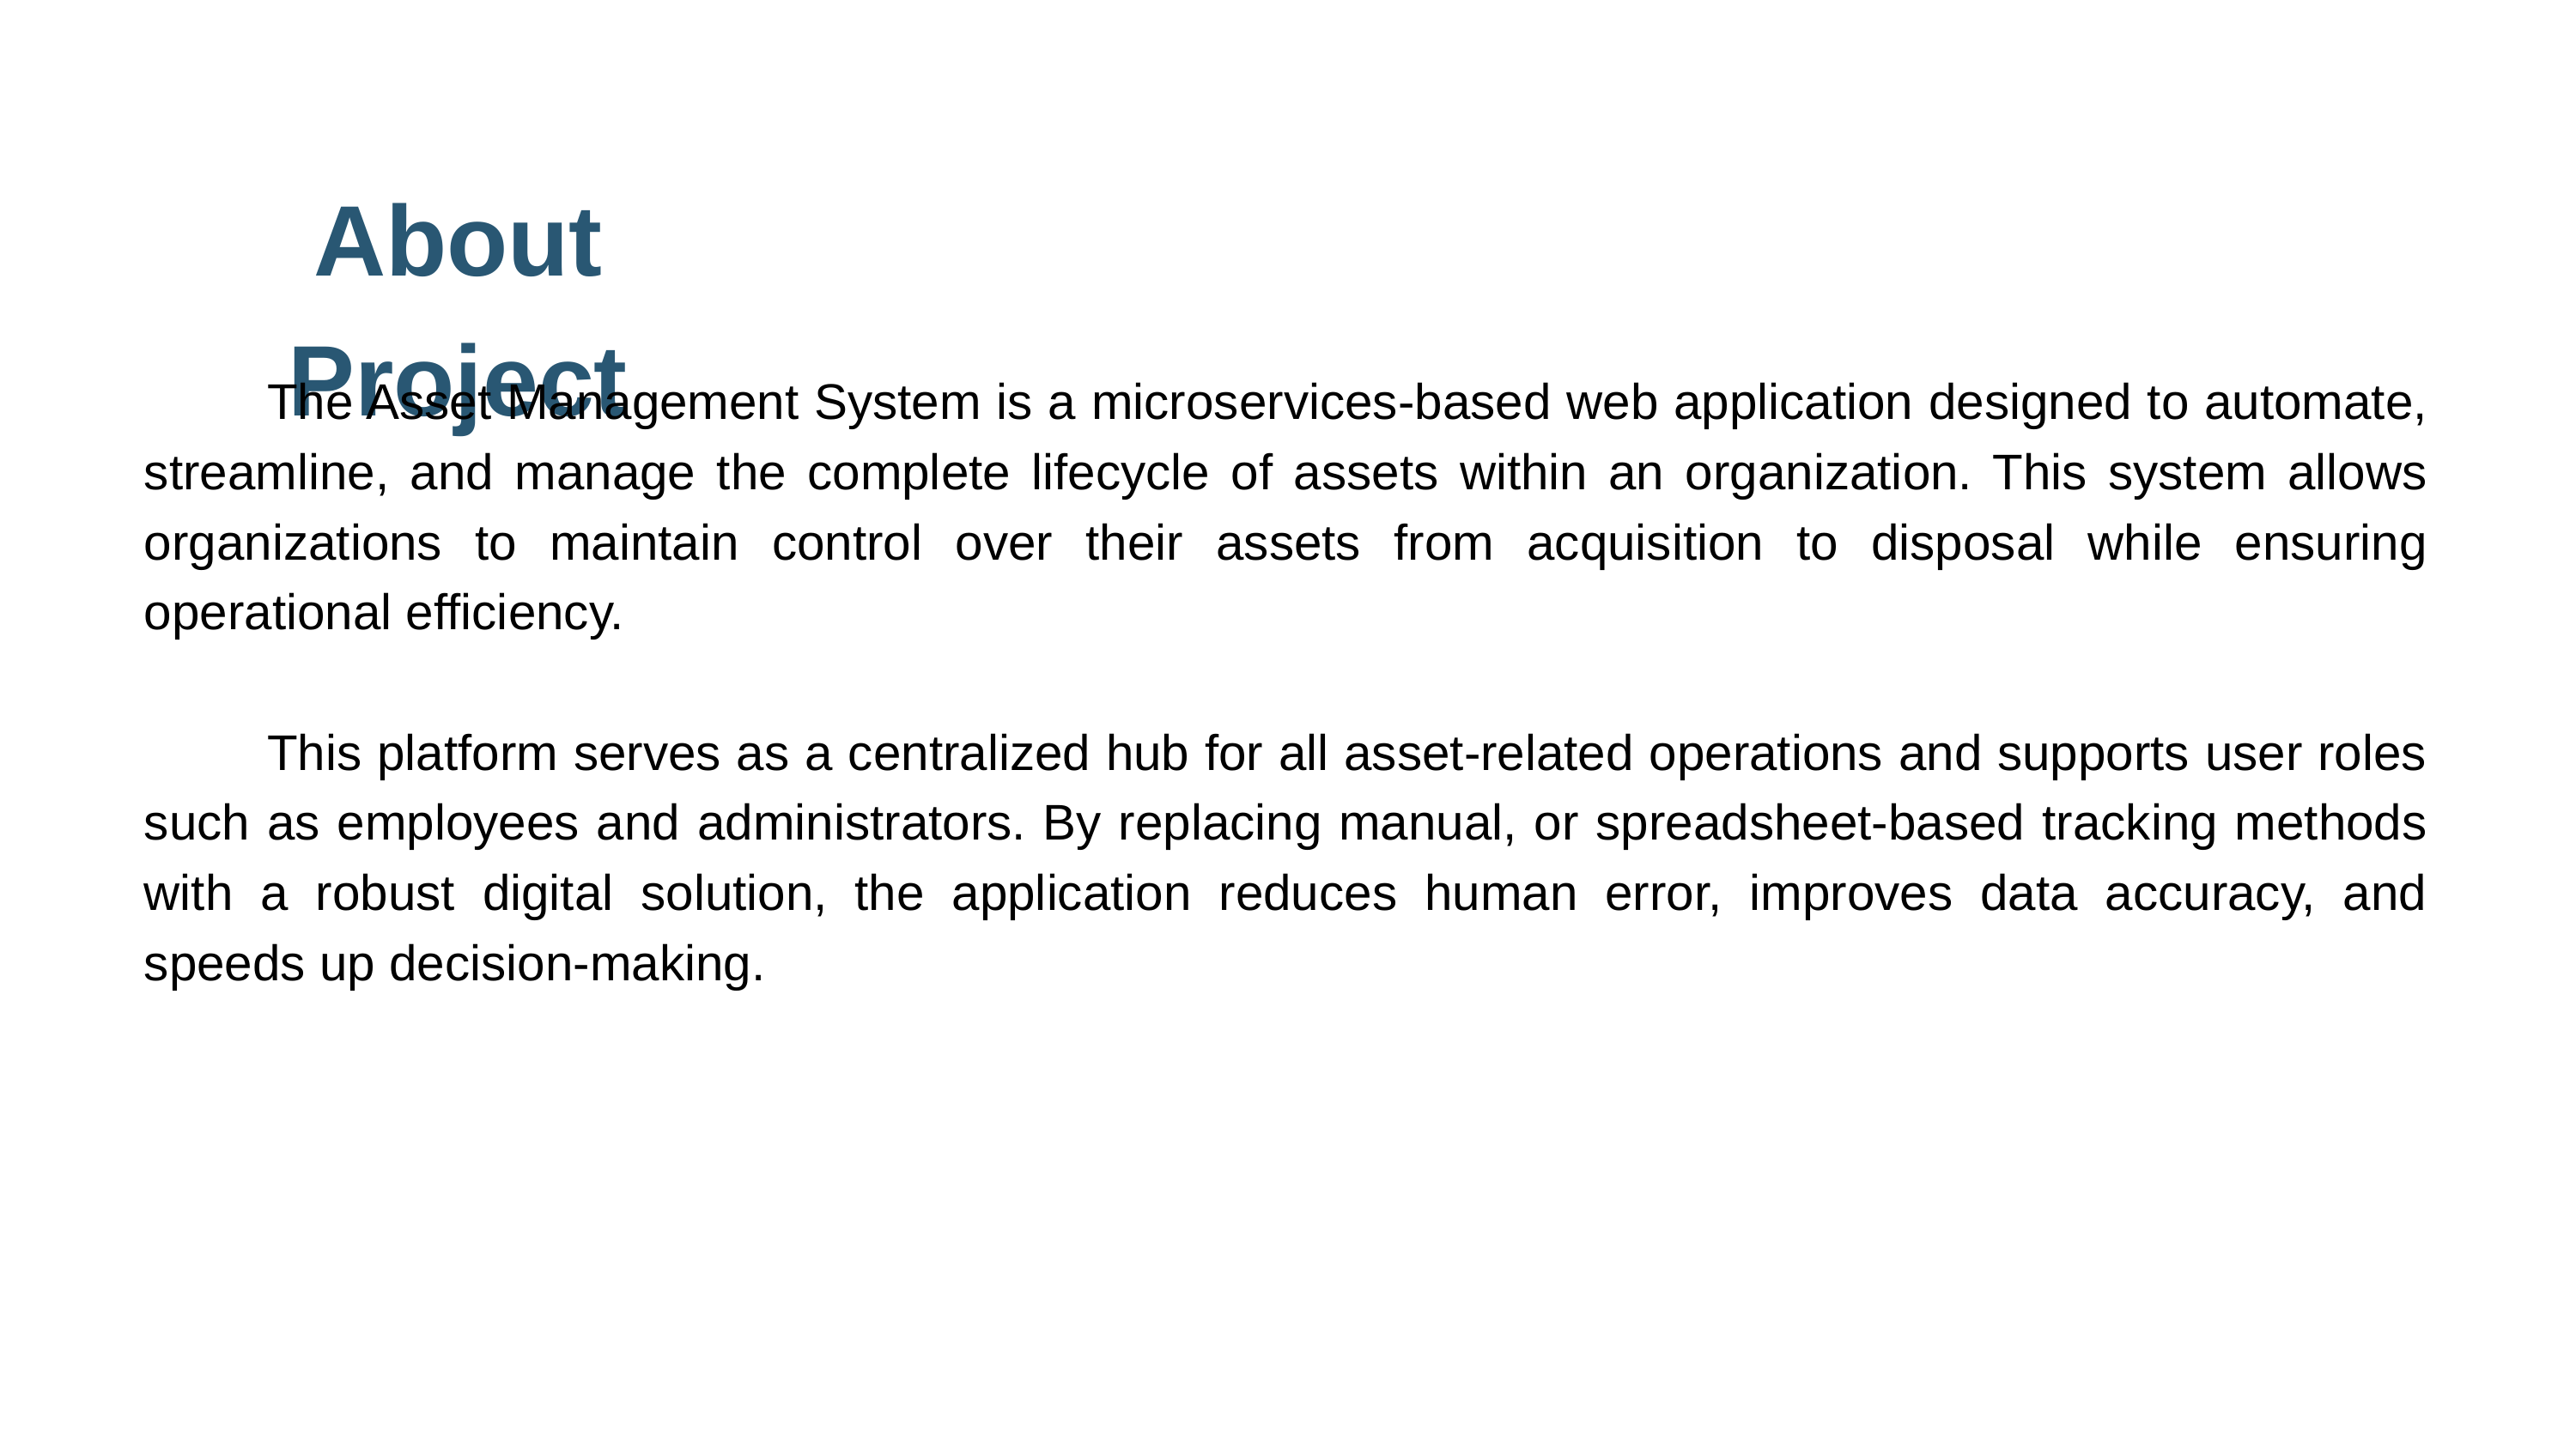

About Project
        The Asset Management System is a microservices-based web application designed to automate, streamline, and manage the complete lifecycle of assets within an organization. This system allows organizations to maintain control over their assets from acquisition to disposal while ensuring operational efficiency.

        This platform serves as a centralized hub for all asset-related operations and supports user roles such as employees and administrators. By replacing manual, or spreadsheet-based tracking methods with a robust digital solution, the application reduces human error, improves data accuracy, and speeds up decision-making.